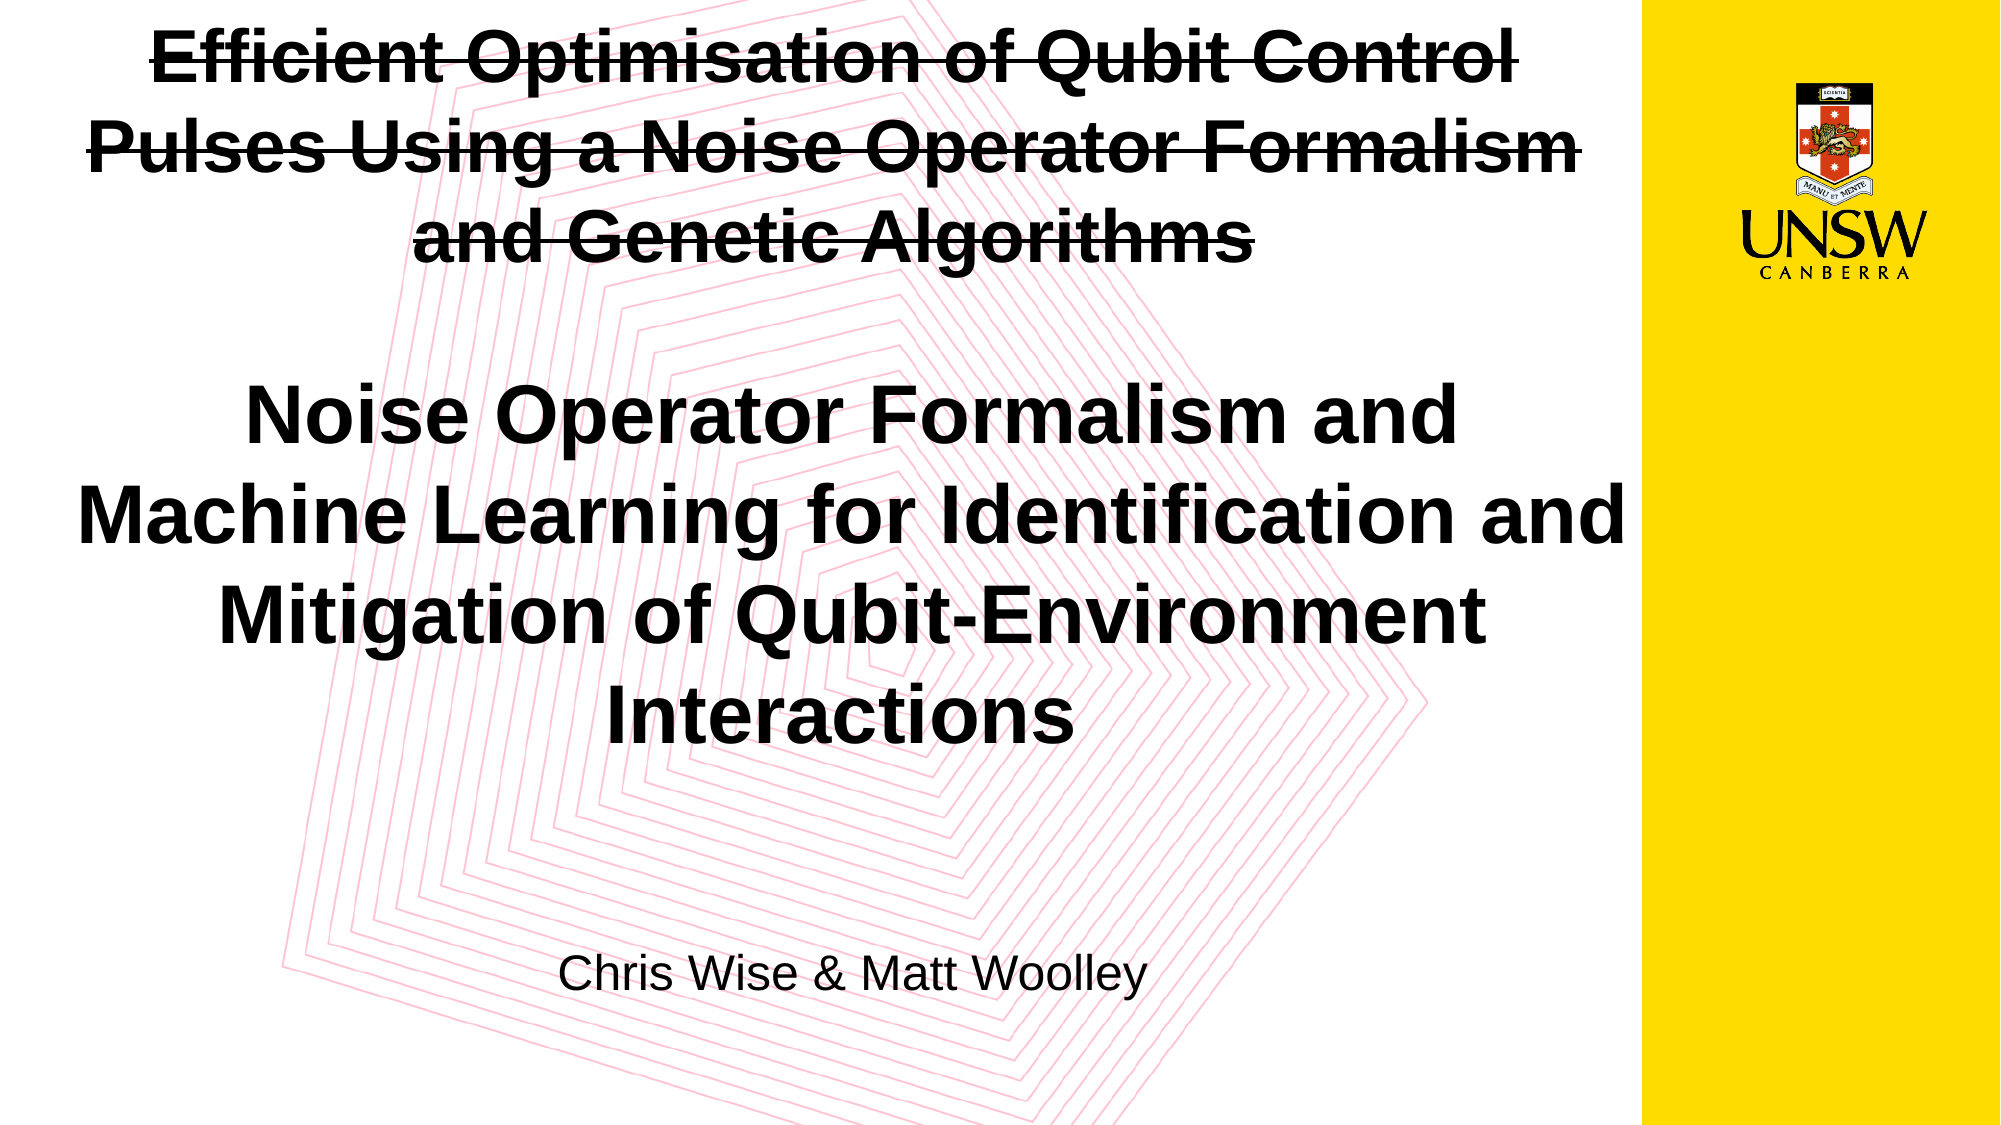

Efficient Optimisation of Qubit Control Pulses Using a Noise Operator Formalism and Genetic Algorithms
Noise Operator Formalism and Machine Learning for Identification and Mitigation of Qubit-Environment Interactions
Chris Wise & Matt Woolley